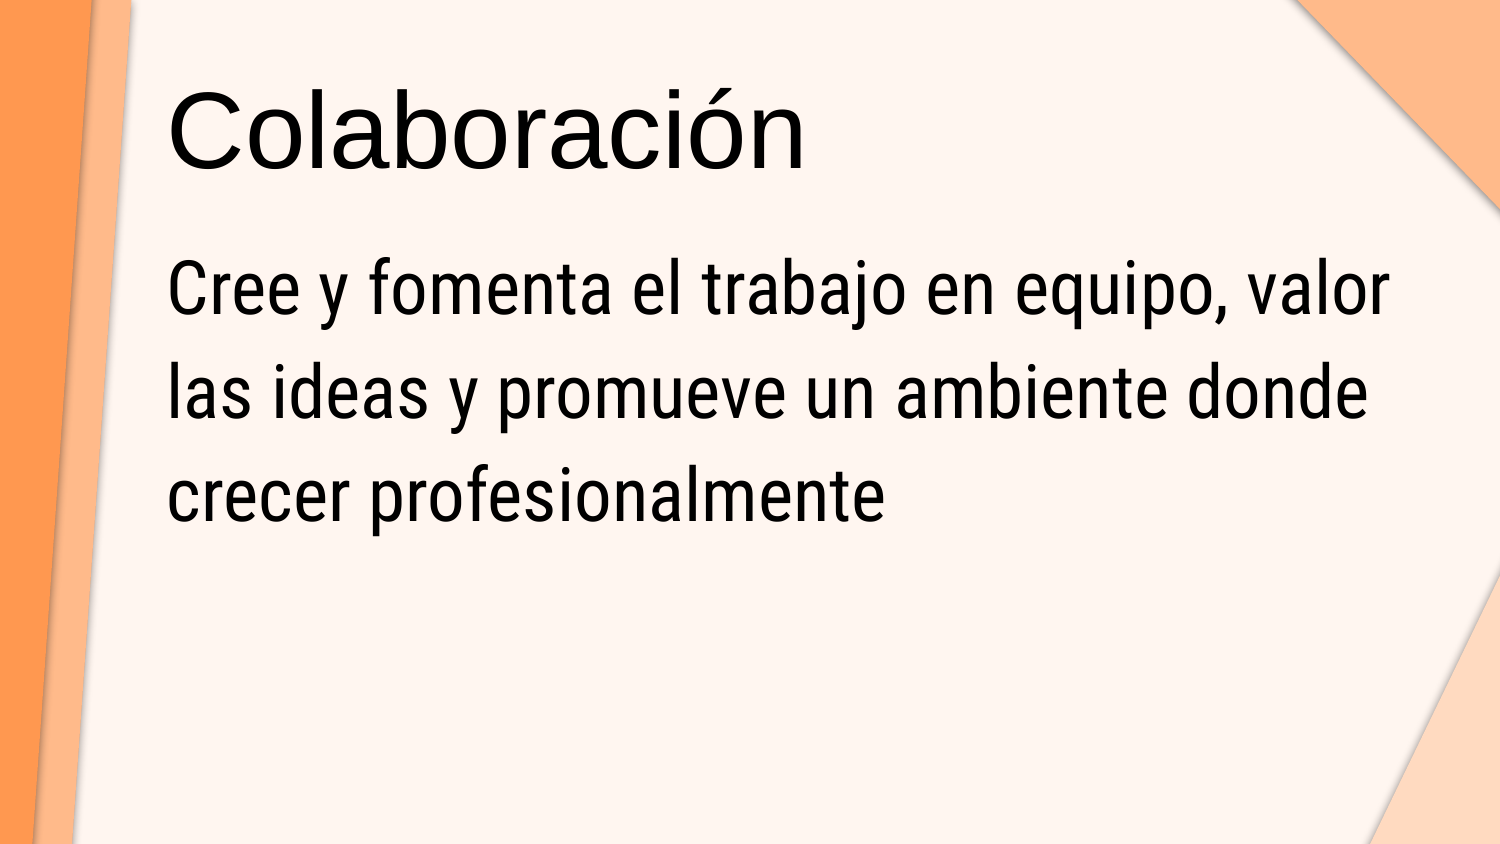

# Colaboración
Cree y fomenta el trabajo en equipo, valor las ideas y promueve un ambiente donde crecer profesionalmente